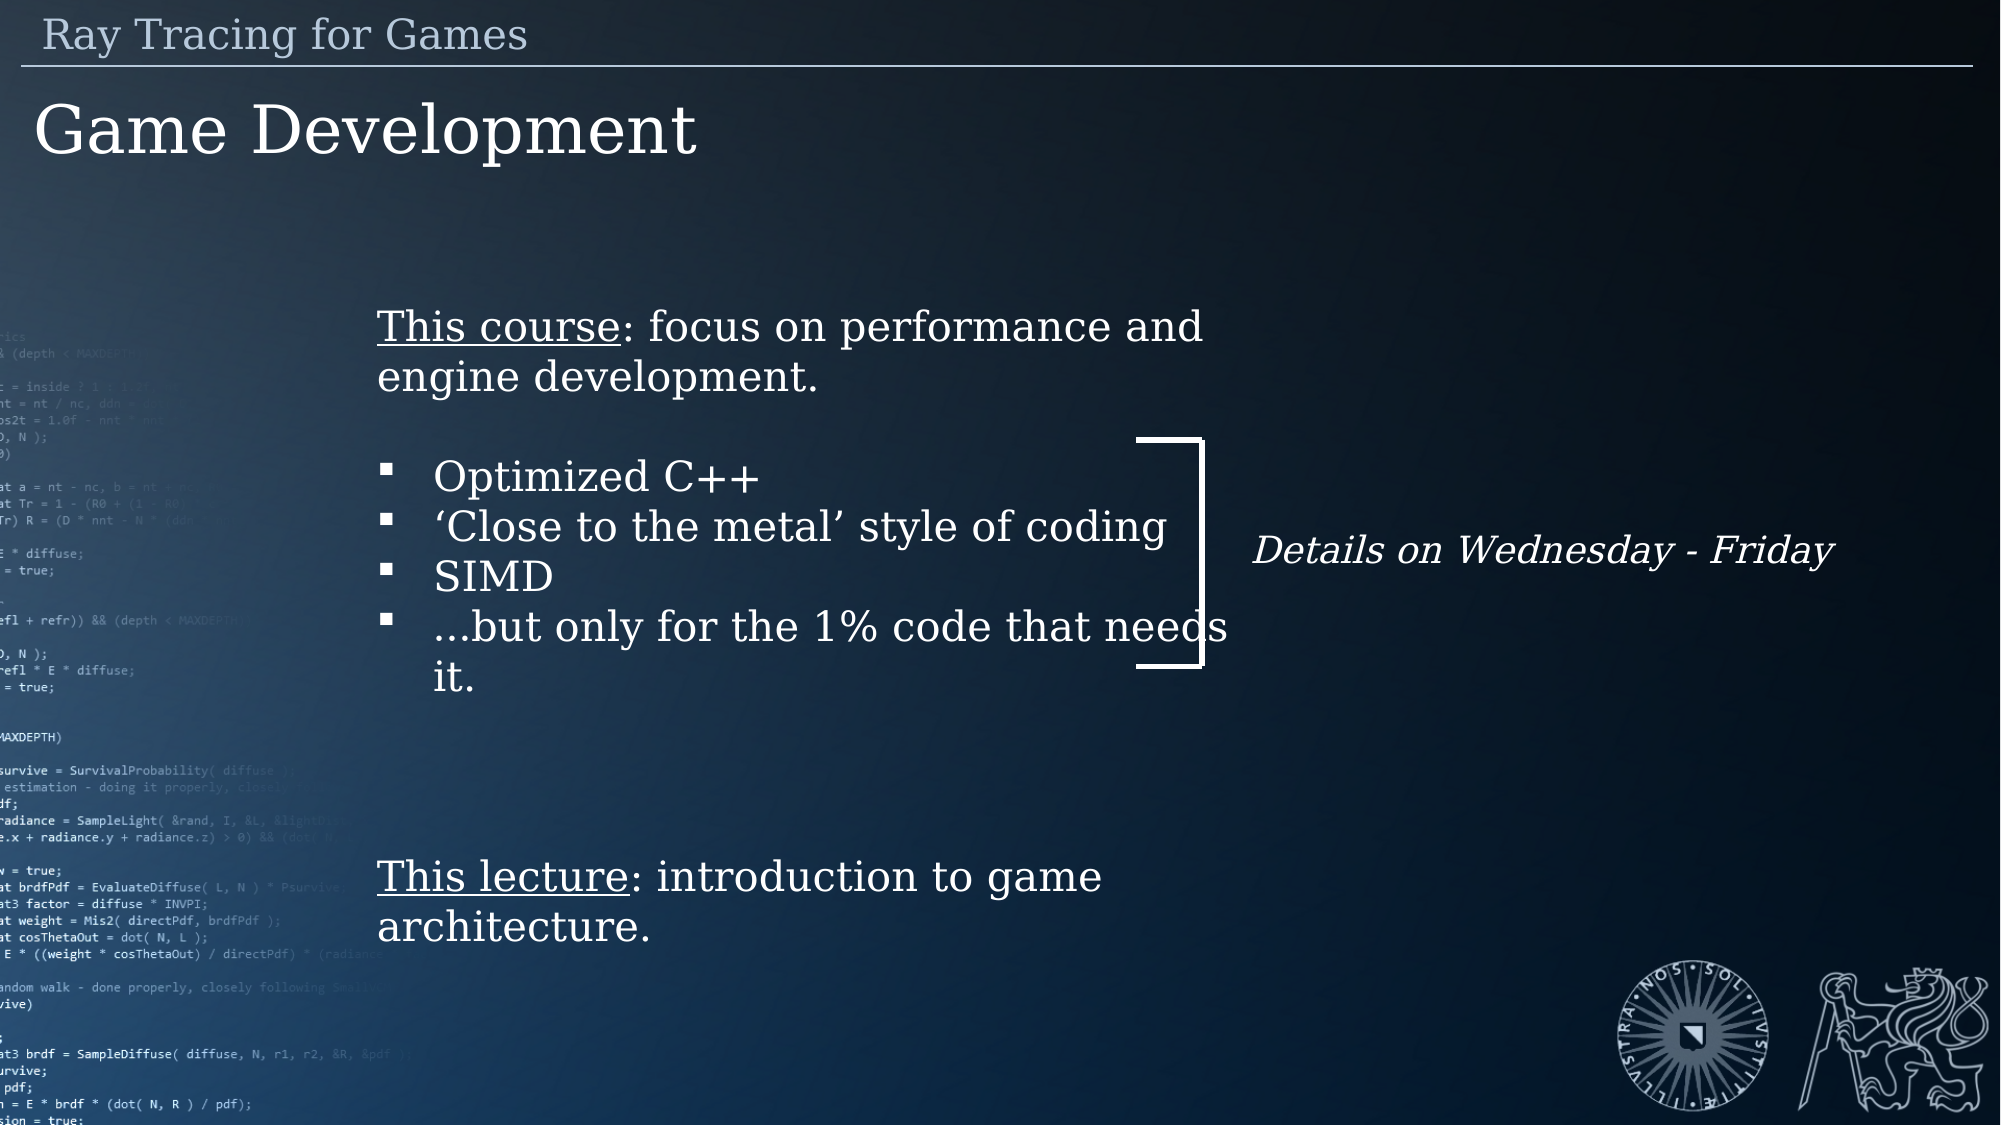

Ray Tracing for Games
Game Development
This course: focus on performance and
engine development.

Optimized C++
‘Close to the metal’ style of coding
SIMD
…but only for the 1% code that needs it.

This lecture: introduction to game architecture.

Details on Wednesday - Friday